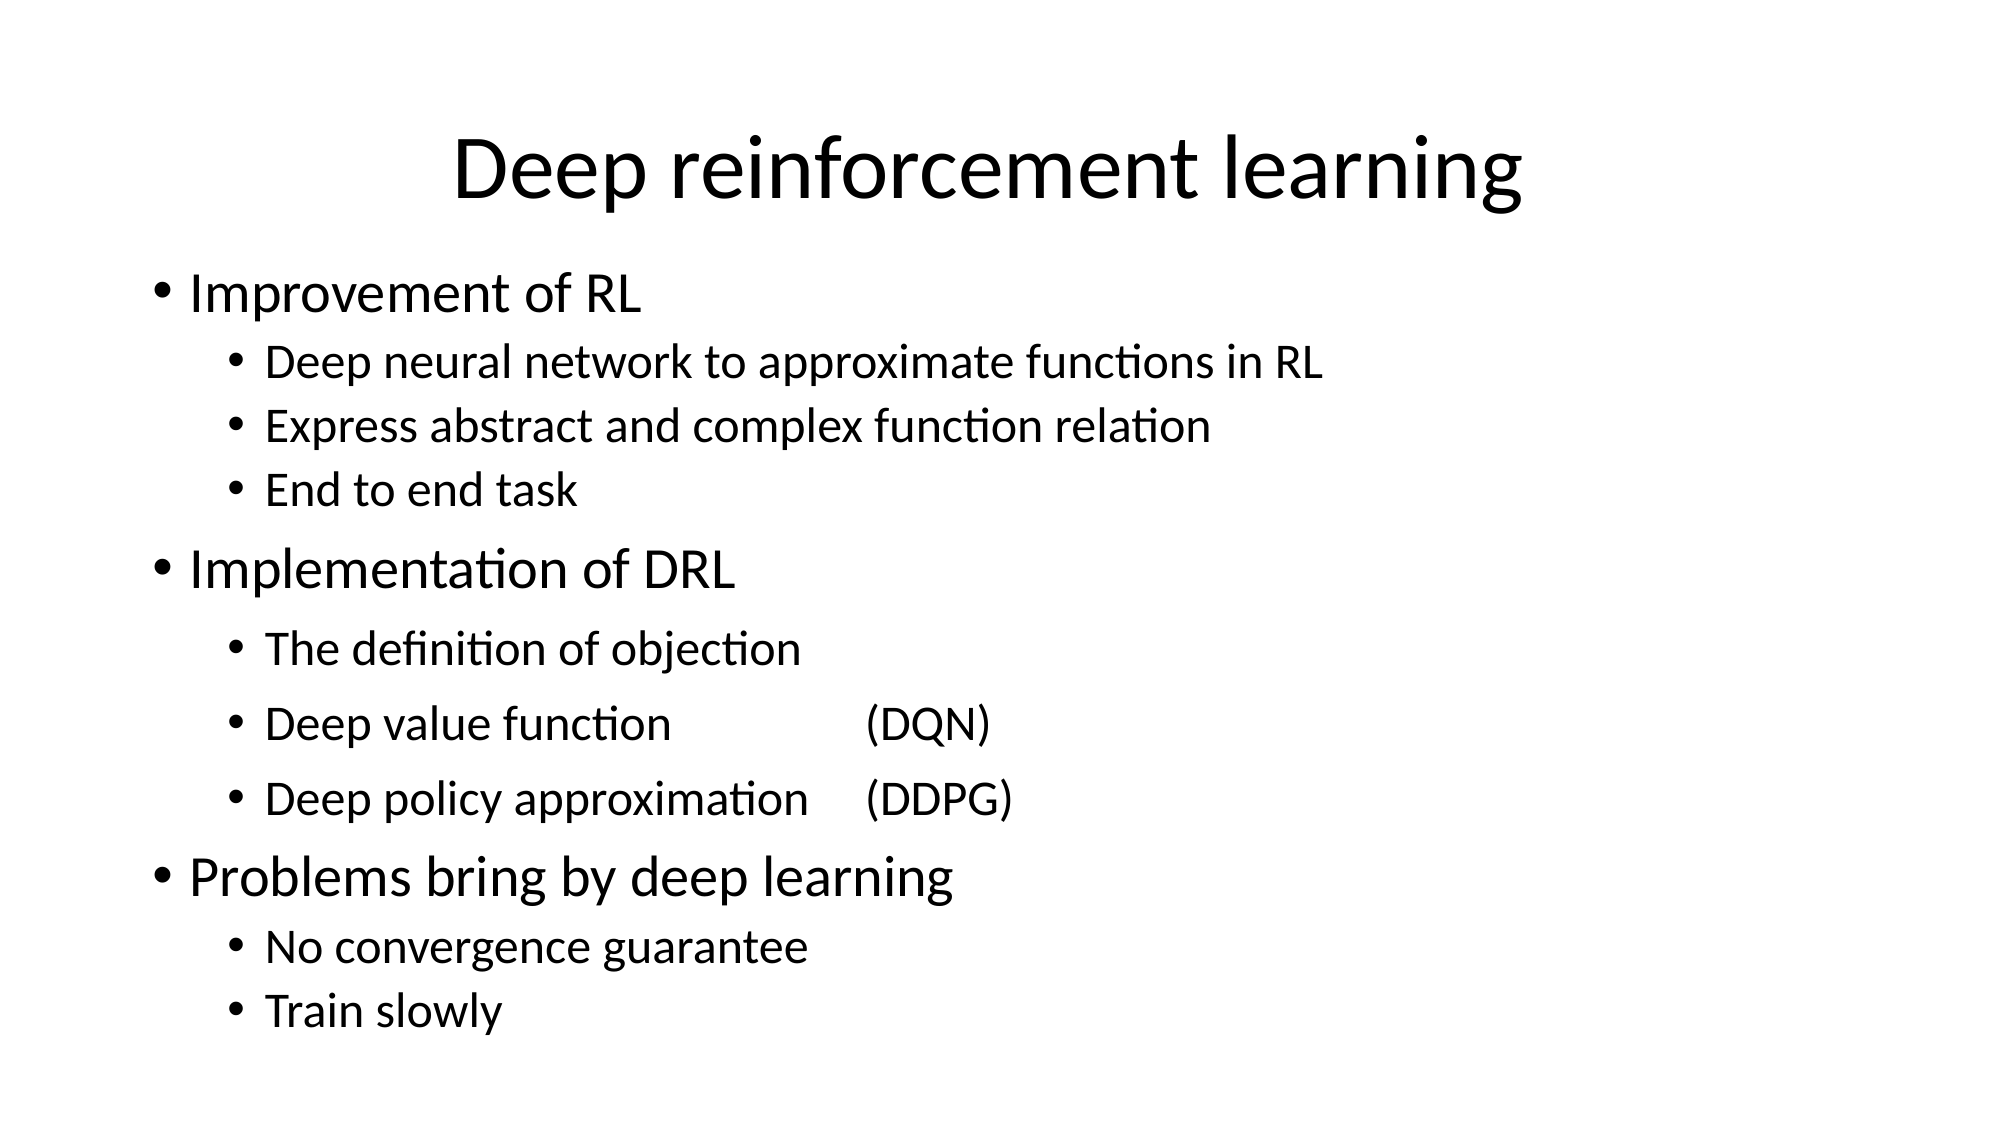

# Deep reinforcement learning
Improvement of RL
Deep neural network to approximate functions in RL
Express abstract and complex function relation
End to end task
Implementation of DRL
The definition of objection
Deep value function		(DQN)
Deep policy approximation	(DDPG)
Problems bring by deep learning
No convergence guarantee
Train slowly